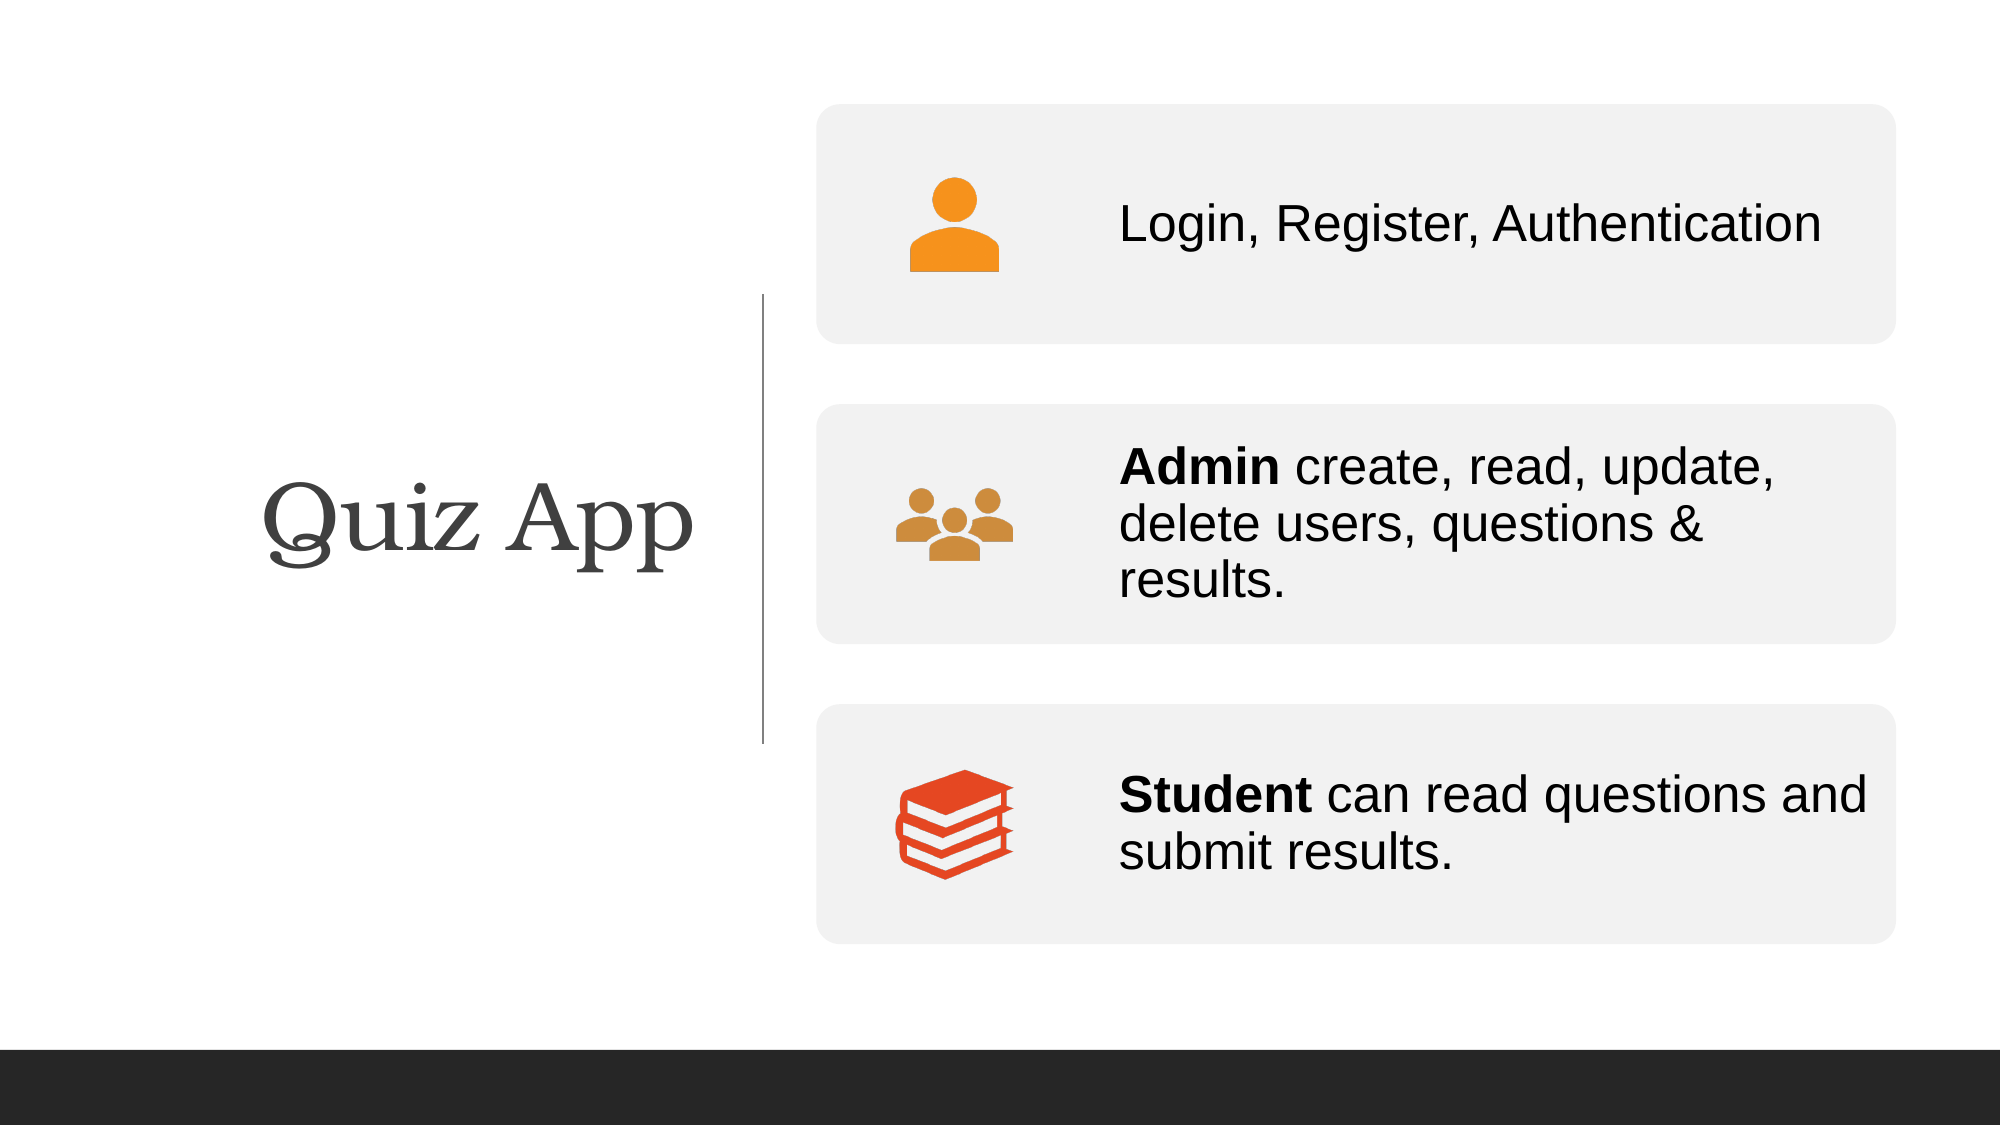

# Quiz App
Login, Register, Authentication
Admin create, read, update, delete users, questions & results.
Student can read questions and submit results.